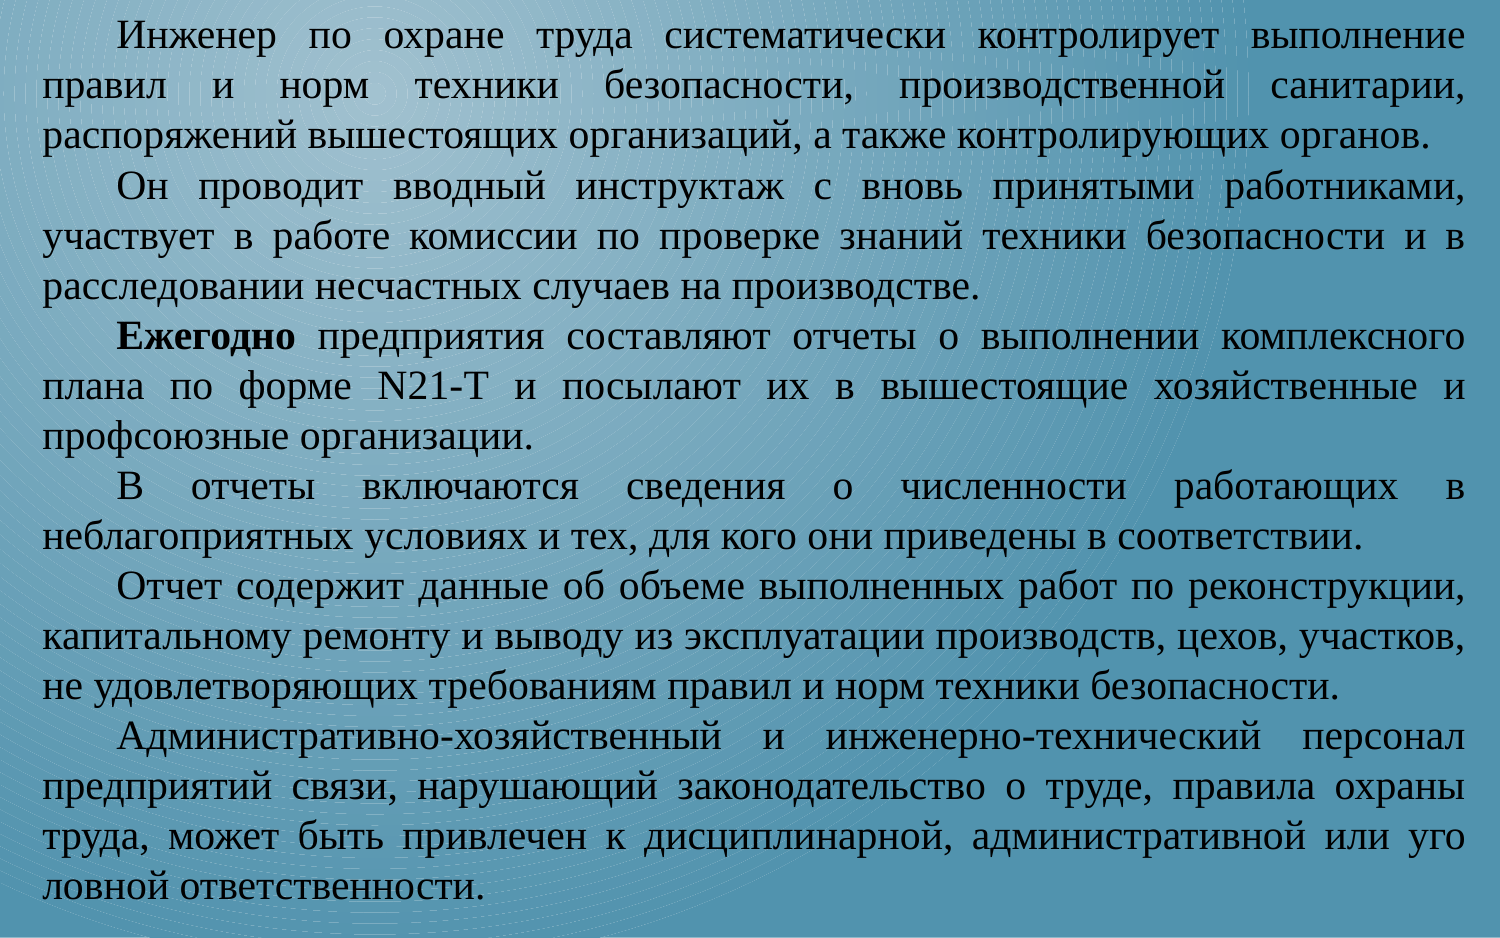

Инженер по охране труда систематически контролирует выполнение правил и норм техники безопасности, производственной санитарии, распоряжений вышестоящих организаций, а также контролирующих органов.
Он проводит вводный инструктаж с вновь принятыми работника­ми, участвует в работе комиссии по проверке знаний техники безопасности и в расследова­нии несчастных случаев на производстве.
Ежегодно предприятия составляют отчеты о выполнении комплексного плана по форме N21-Т и посылают их в вышестоящие хозяй­ственные и профсоюзные организации.
В отчеты включаются сведения о численности работающих в неблагоприятных условиях и тех, для кого они приведены в соответствии.
Отчет содержит данные об объеме выполненных работ по рекон­струкции, капитальному ремонту и выводу из эксплуатации произ­водств, цехов, участков, не удовлетворяющих требованиям правил и норм техники безопасности.
Административно-хозяйственный и инженерно-технический персонал предприятий связи, нарушающий законодательство о труде, правила охраны труда, может быть привлечен к дисциплинарной, административной или уго­ловной ответственности.